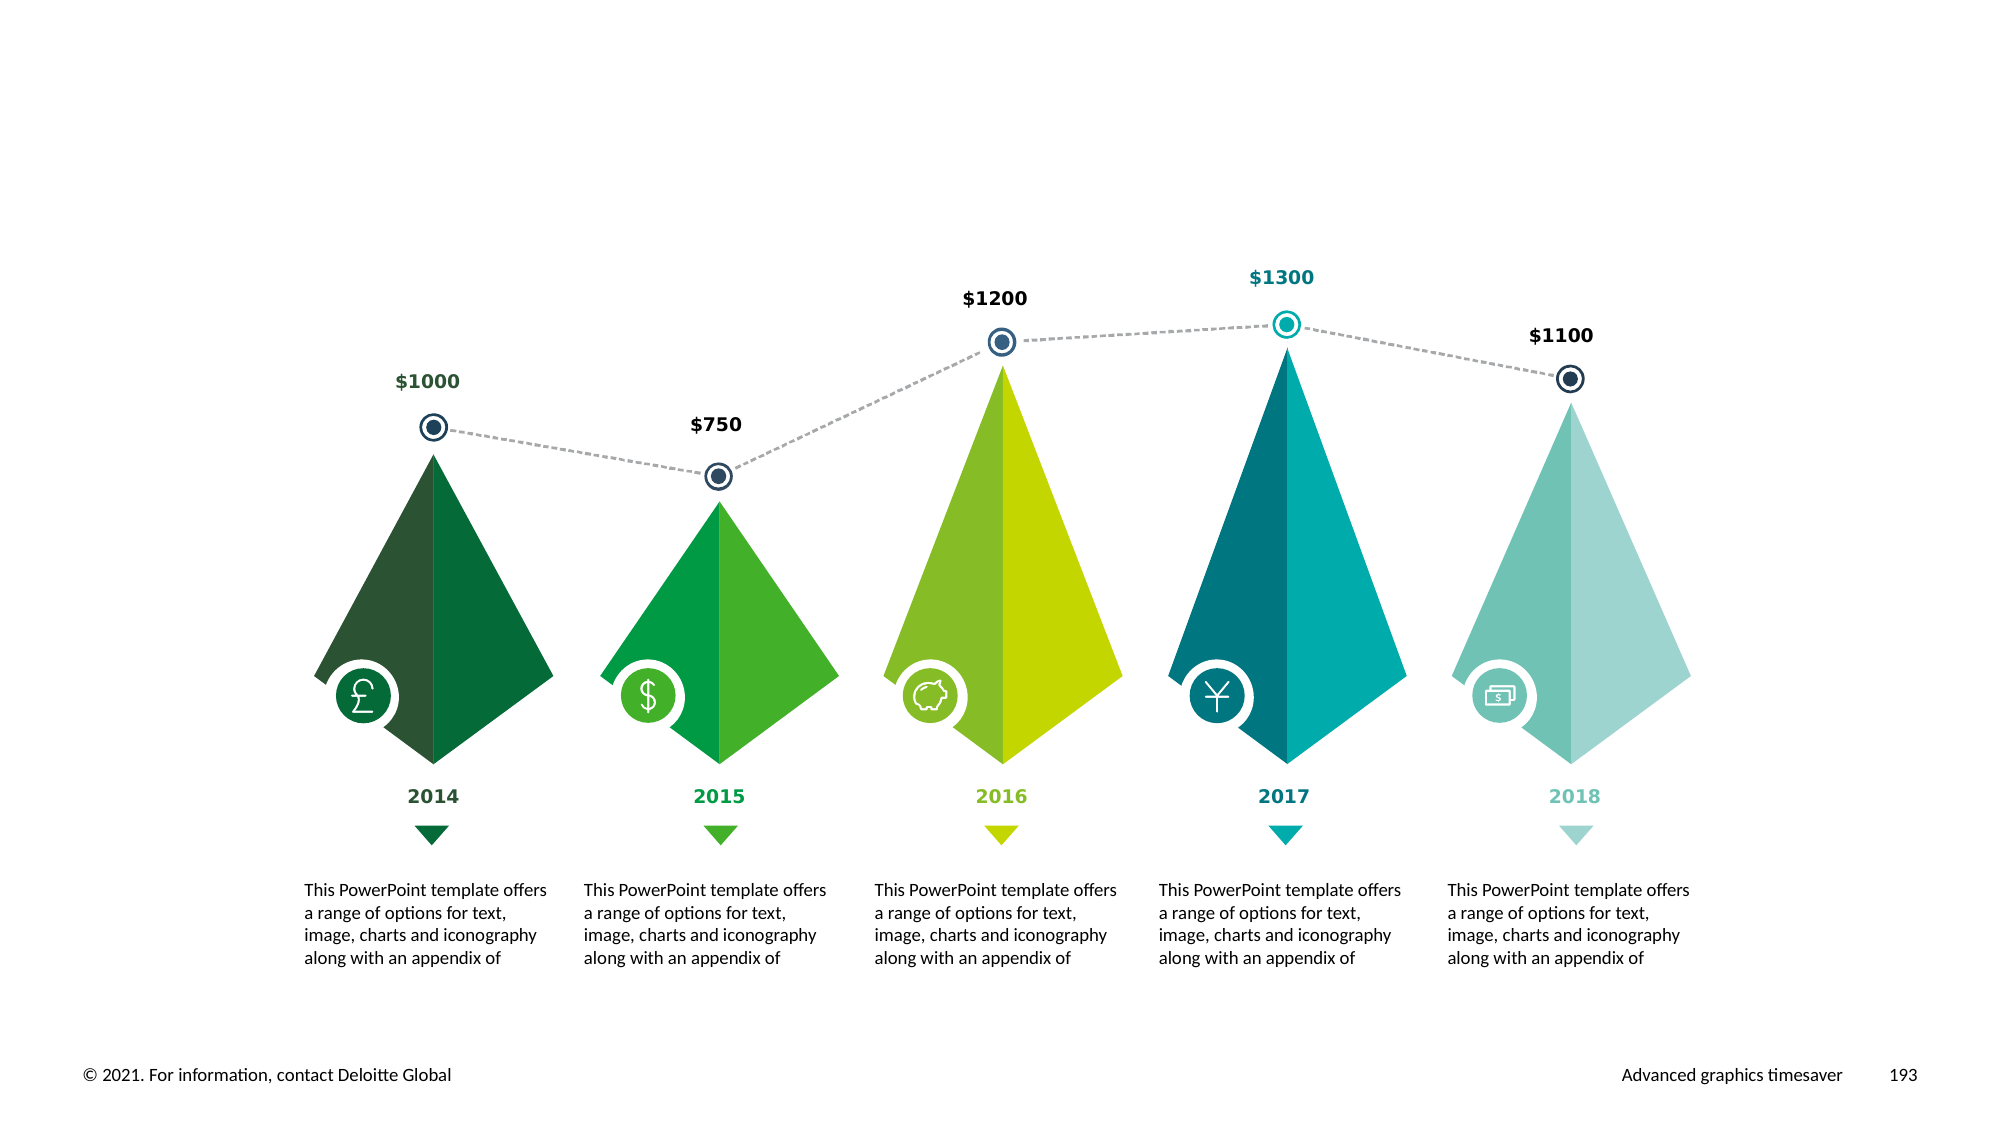

$1300
$1200

$1100

$1000

$750

2014
2015
2016
2017
2018

This PowerPoint template offers a range of options for text, image, charts and iconography along with an appendix of
This PowerPoint template offers a range of options for text, image, charts and iconography along with an appendix of
This PowerPoint template offers a range of options for text, image, charts and iconography along with an appendix of
This PowerPoint template offers a range of options for text, image, charts and iconography along with an appendix of
This PowerPoint template offers a range of options for text, image, charts and iconography along with an appendix of